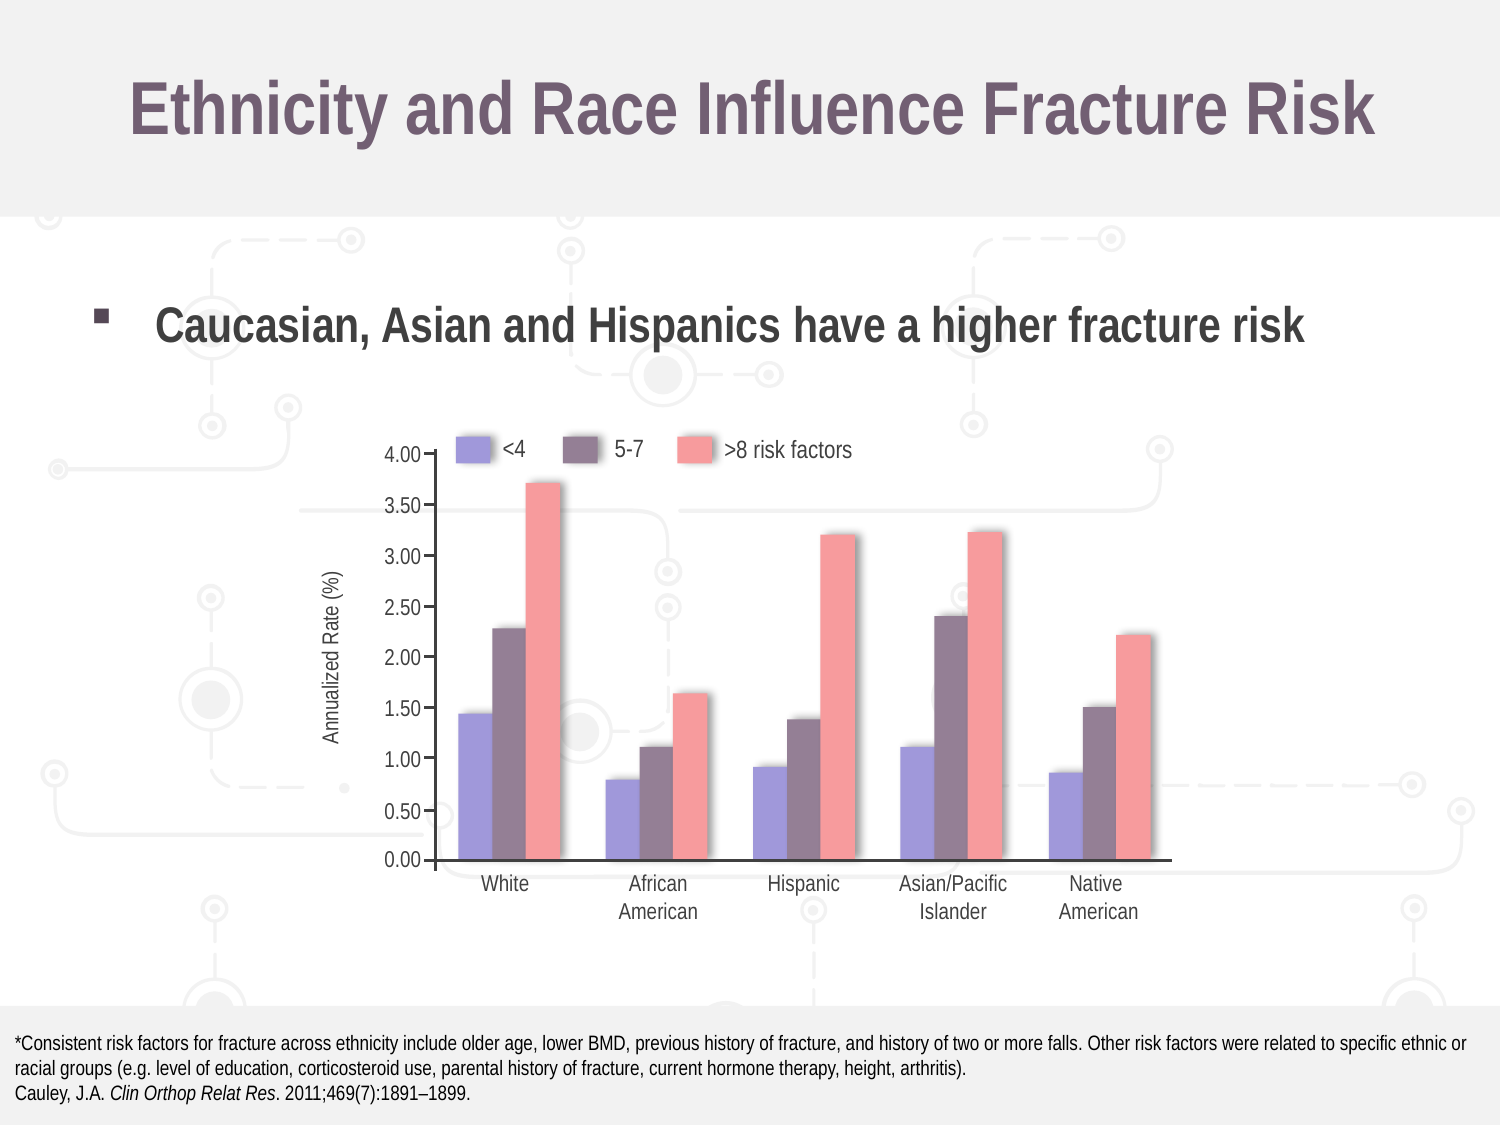

# Ethnicity and Race Influence Fracture Risk
Caucasian, Asian and Hispanics have a higher fracture risk

<4
5-7
>8 risk factors
4.00

3.50

3.00

2.50

2.00

Annualized Rate (%)
1.50

1.00

0.50
0.00
White
African
American
Hispanic
Asian/Pacific Islander
Native
American
*Consistent risk factors for fracture across ethnicity include older age, lower BMD, previous history of fracture, and history of two or more falls. Other risk factors were related to specific ethnic or racial groups (e.g. level of education, corticosteroid use, parental history of fracture, current hormone therapy, height, arthritis).
Cauley, J.A. Clin Orthop Relat Res. 2011;469(7):1891–1899.